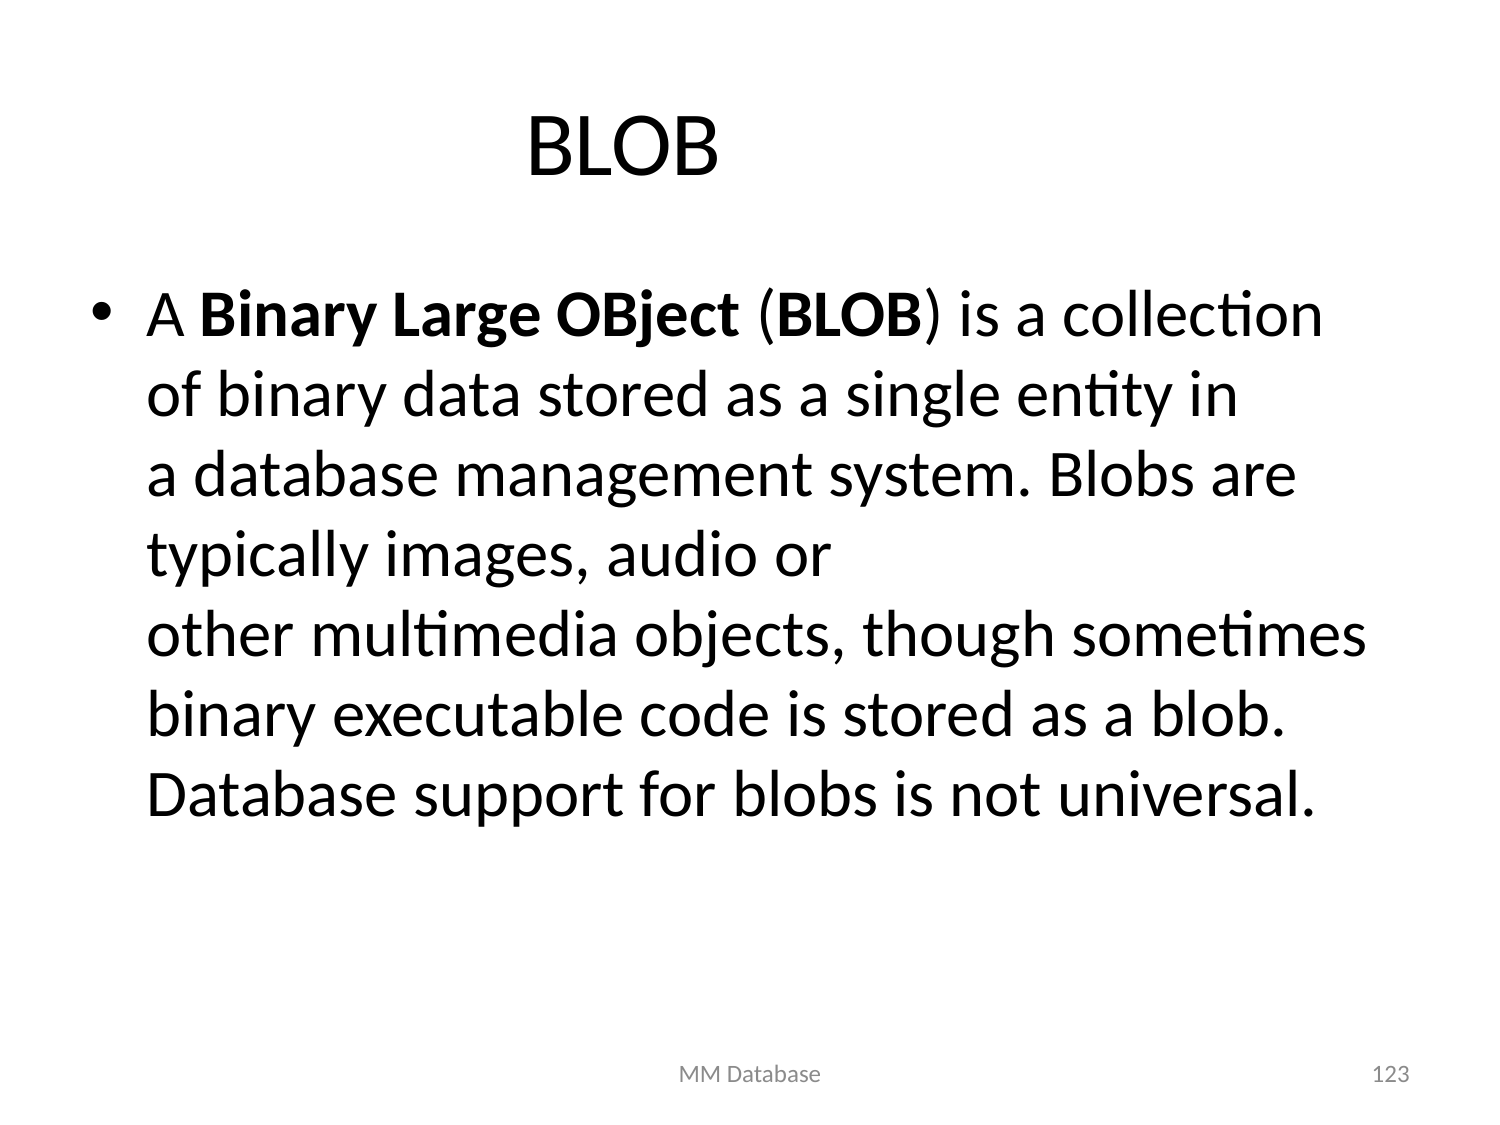

# BLOB
A Binary Large OBject (BLOB) is a collection of binary data stored as a single entity in a database management system. Blobs are typically images, audio or other multimedia objects, though sometimes binary executable code is stored as a blob. Database support for blobs is not universal.
MM Database
123